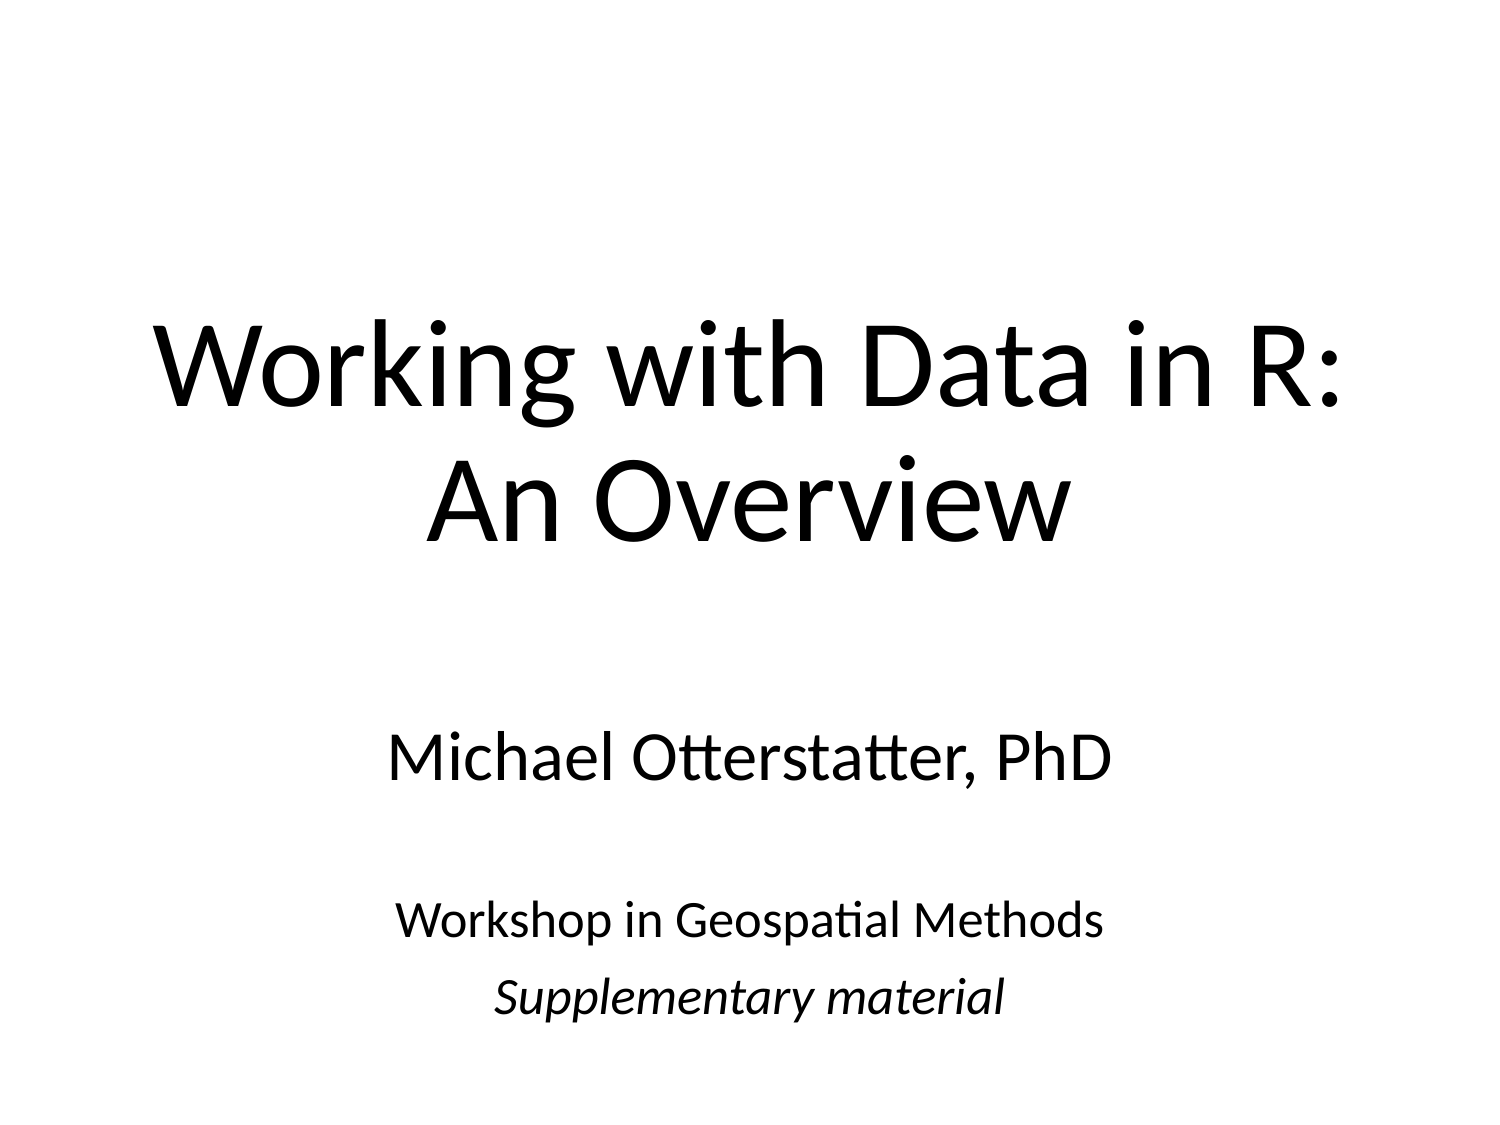

# Working with Data in R: An Overview
Michael Otterstatter, PhD

Workshop in Geospatial Methods
Supplementary material